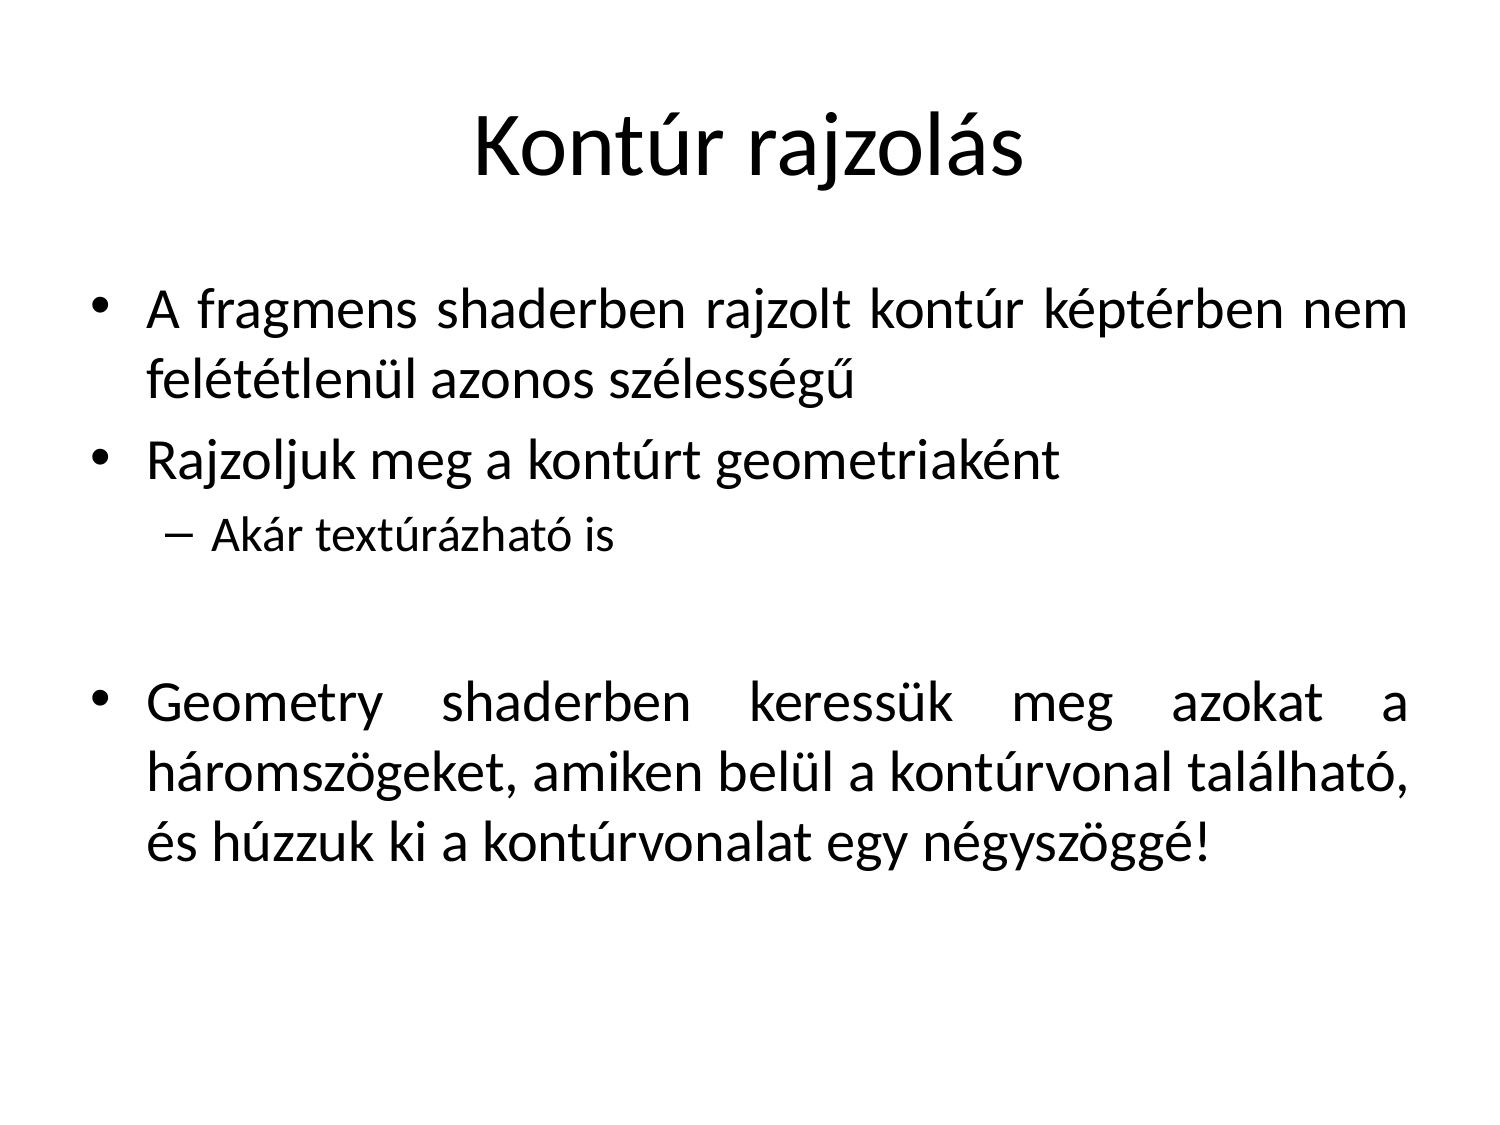

# Kontúr rajzolás
A fragmens shaderben rajzolt kontúr képtérben nem felététlenül azonos szélességű
Rajzoljuk meg a kontúrt geometriaként
Akár textúrázható is

Geometry shaderben keressük meg azokat a háromszögeket, amiken belül a kontúrvonal található, és húzzuk ki a kontúrvonalat egy négyszöggé!